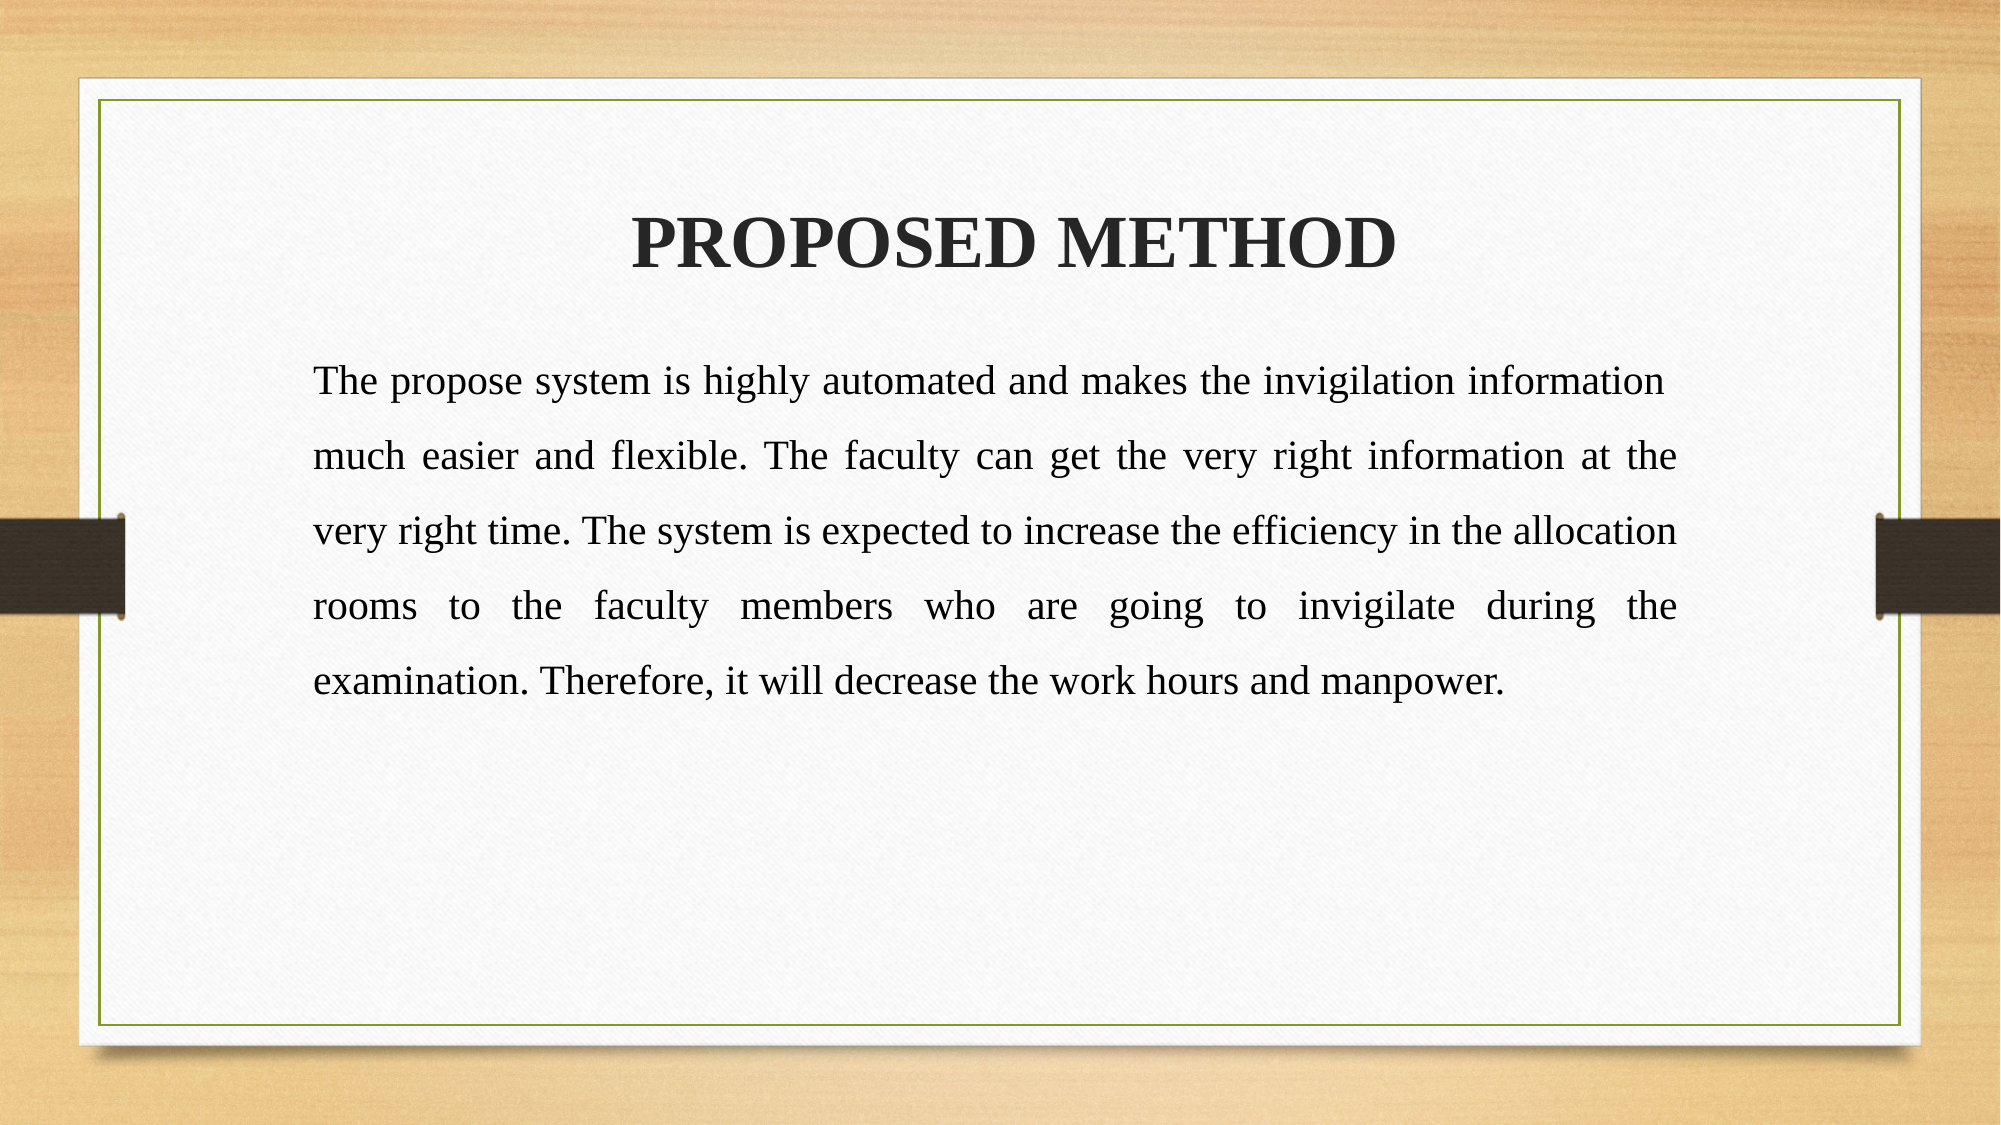

PROPOSED METHOD
The propose system is highly automated and makes the invigilation information  much easier and flexible. The faculty can get the very right information at the very right time. The system is expected to increase the efficiency in the allocation rooms to the faculty members who are going to invigilate during the examination. Therefore, it will decrease the work hours and manpower.